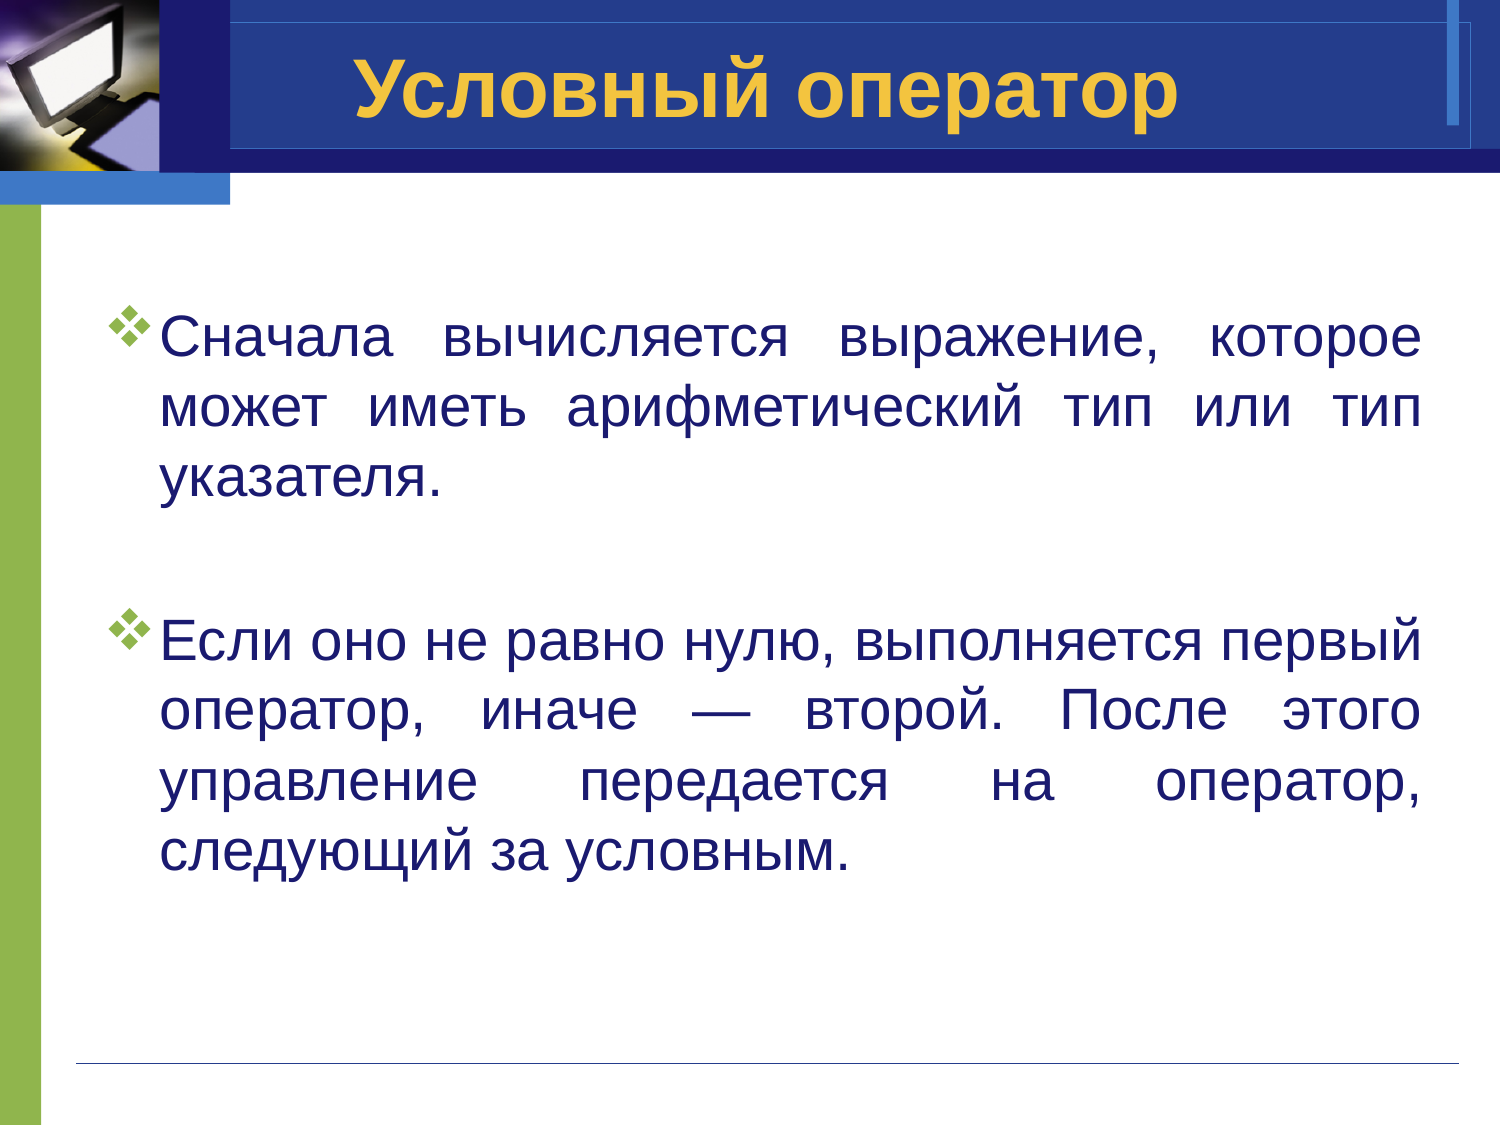

# Условный оператор
Сначала вычисляется выражение, которое может иметь арифметический тип или тип указателя.

Если оно не равно нулю, выполняется первый оператор, иначе — второй. После этого управление передается на оператор, следующий за условным.